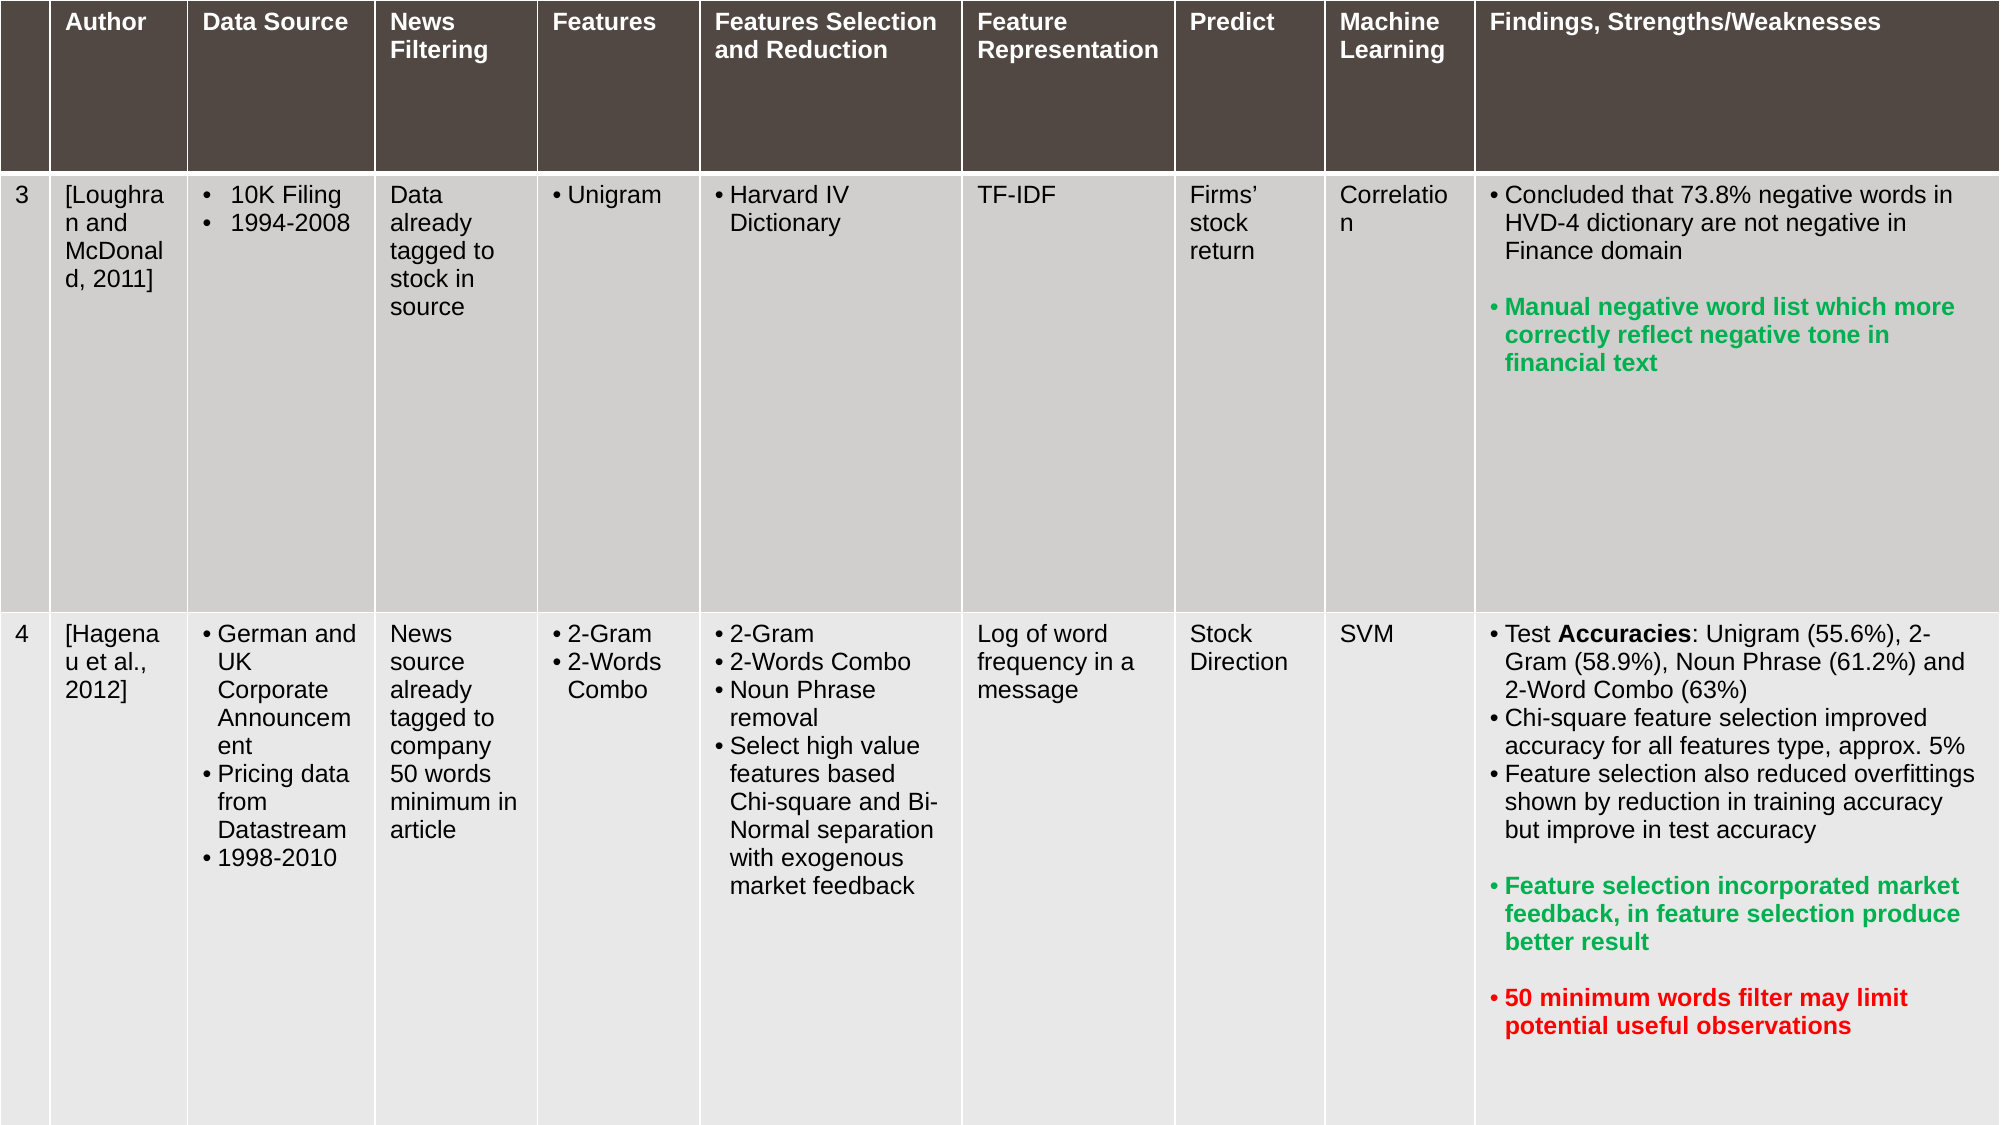

|  | Author | Data Source | News Filtering | Features | Features Selection and Reduction | Feature Representation | Predict | Machine Learning | Findings, Strengths/Weaknesses |
| --- | --- | --- | --- | --- | --- | --- | --- | --- | --- |
| 3 | [Loughran and McDonald, 2011] | 10K Filing 1994-2008 | Data already tagged to stock in source | Unigram | Harvard IV Dictionary | TF-IDF | Firms’ stock return | Correlation | Concluded that 73.8% negative words in HVD-4 dictionary are not negative in Finance domain Manual negative word list which more correctly reflect negative tone in financial text |
| 4 | [Hagenau et al., 2012] | German and UK Corporate Announcement Pricing data from Datastream 1998-2010 | News source already tagged to company 50 words minimum in article | 2-Gram 2-Words Combo | 2-Gram 2-Words Combo Noun Phrase removal Select high value features based Chi-square and Bi-Normal separation with exogenous market feedback | Log of word frequency in a message | Stock Direction | SVM | Test Accuracies: Unigram (55.6%), 2-Gram (58.9%), Noun Phrase (61.2%) and 2-Word Combo (63%) Chi-square feature selection improved accuracy for all features type, approx. 5% Feature selection also reduced overfittings shown by reduction in training accuracy but improve in test accuracy Feature selection incorporated market feedback, in feature selection produce better result 50 minimum words filter may limit potential useful observations |